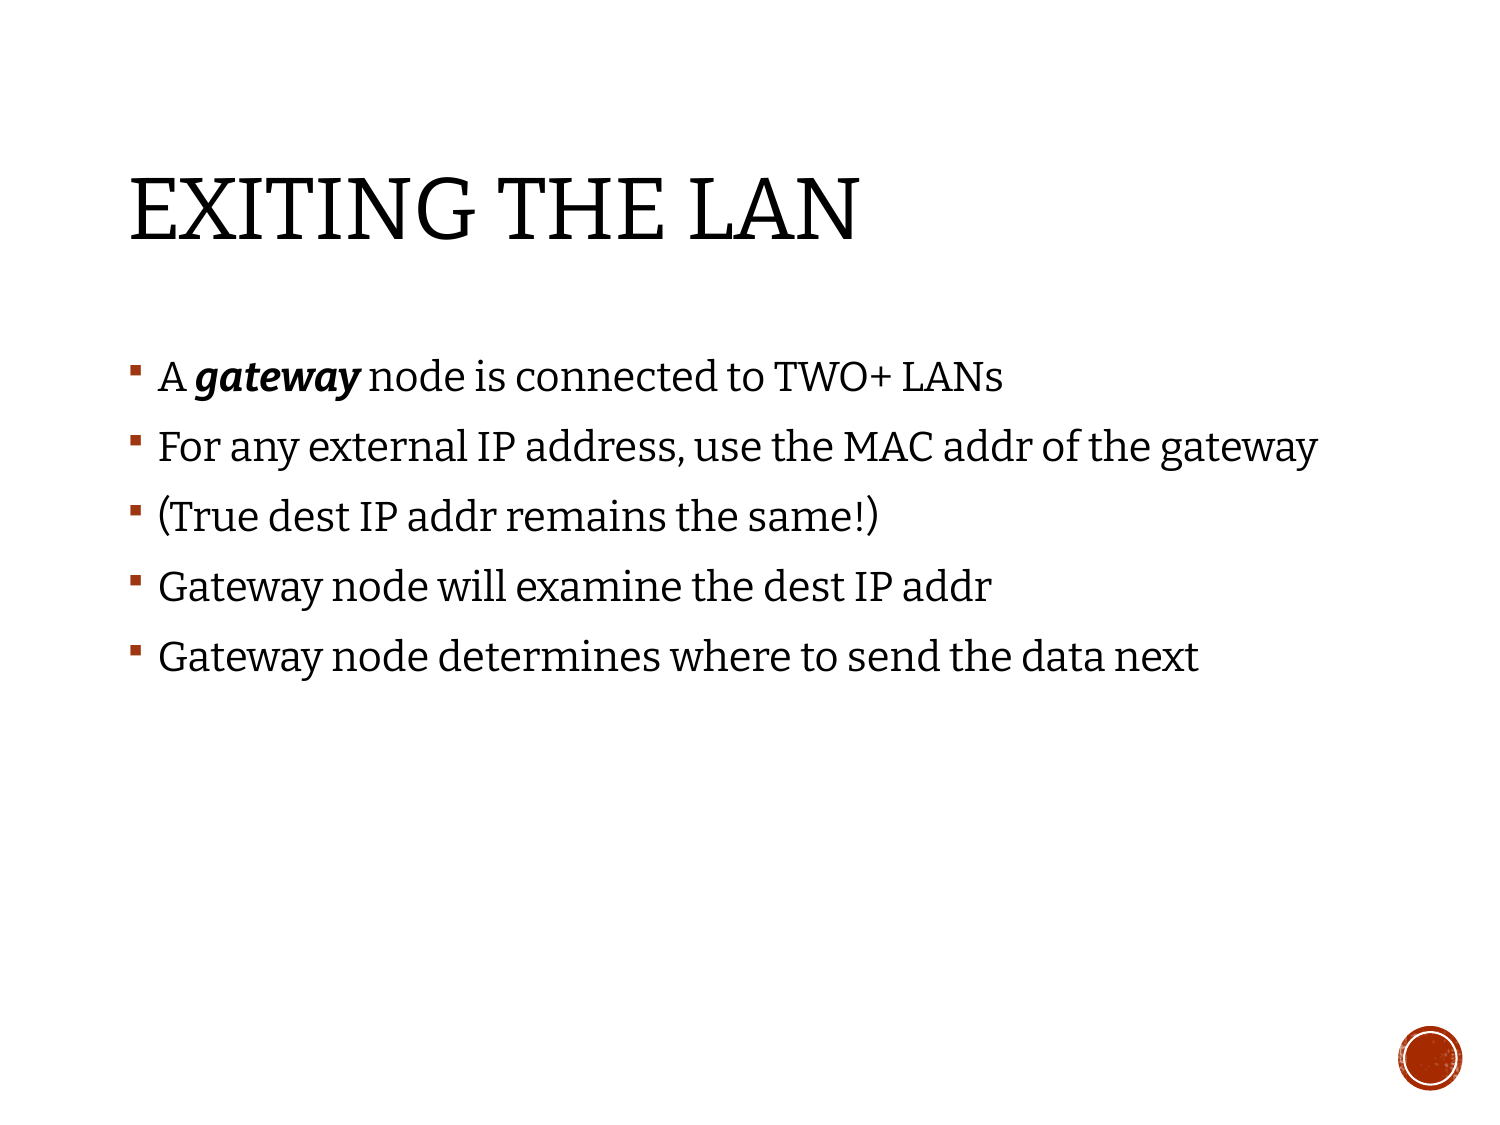

# Exiting the LAN
A gateway node is connected to TWO+ LANs
For any external IP address, use the MAC addr of the gateway
(True dest IP addr remains the same!)
Gateway node will examine the dest IP addr
Gateway node determines where to send the data next